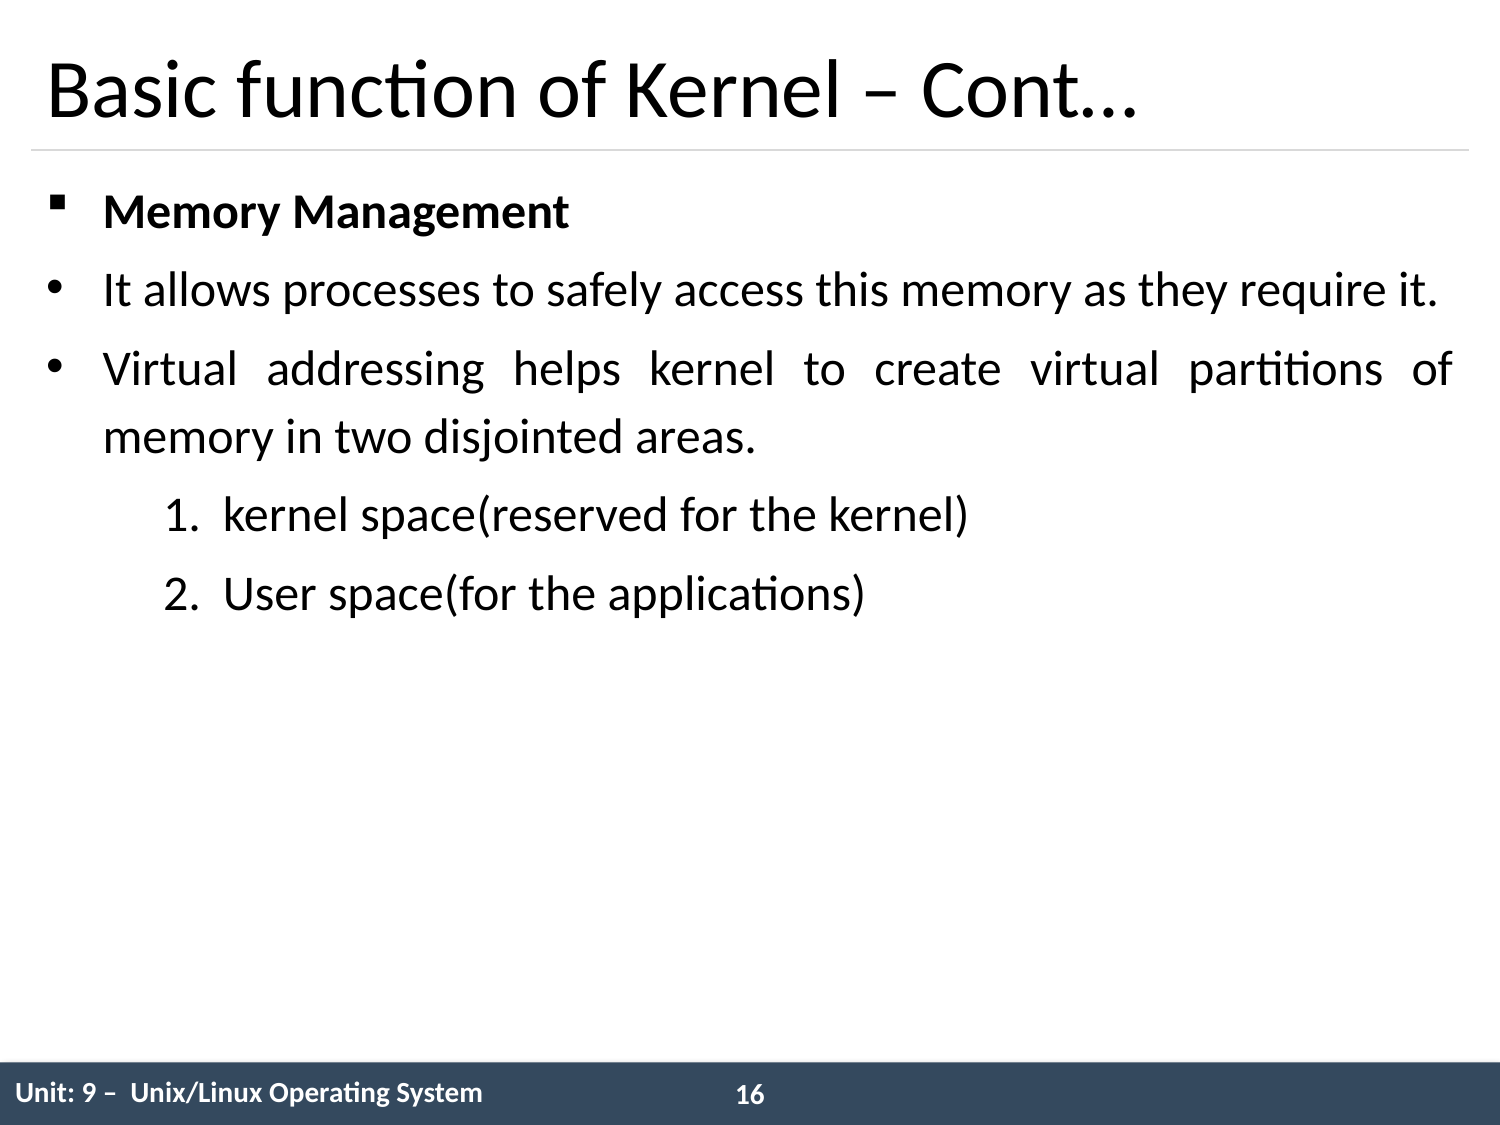

# Basic function of Kernel – Cont…
Memory Management
It allows processes to safely access this memory as they require it.
Virtual addressing helps kernel to create virtual partitions of memory in two disjointed areas.
kernel space(reserved for the kernel)
User space(for the applications)